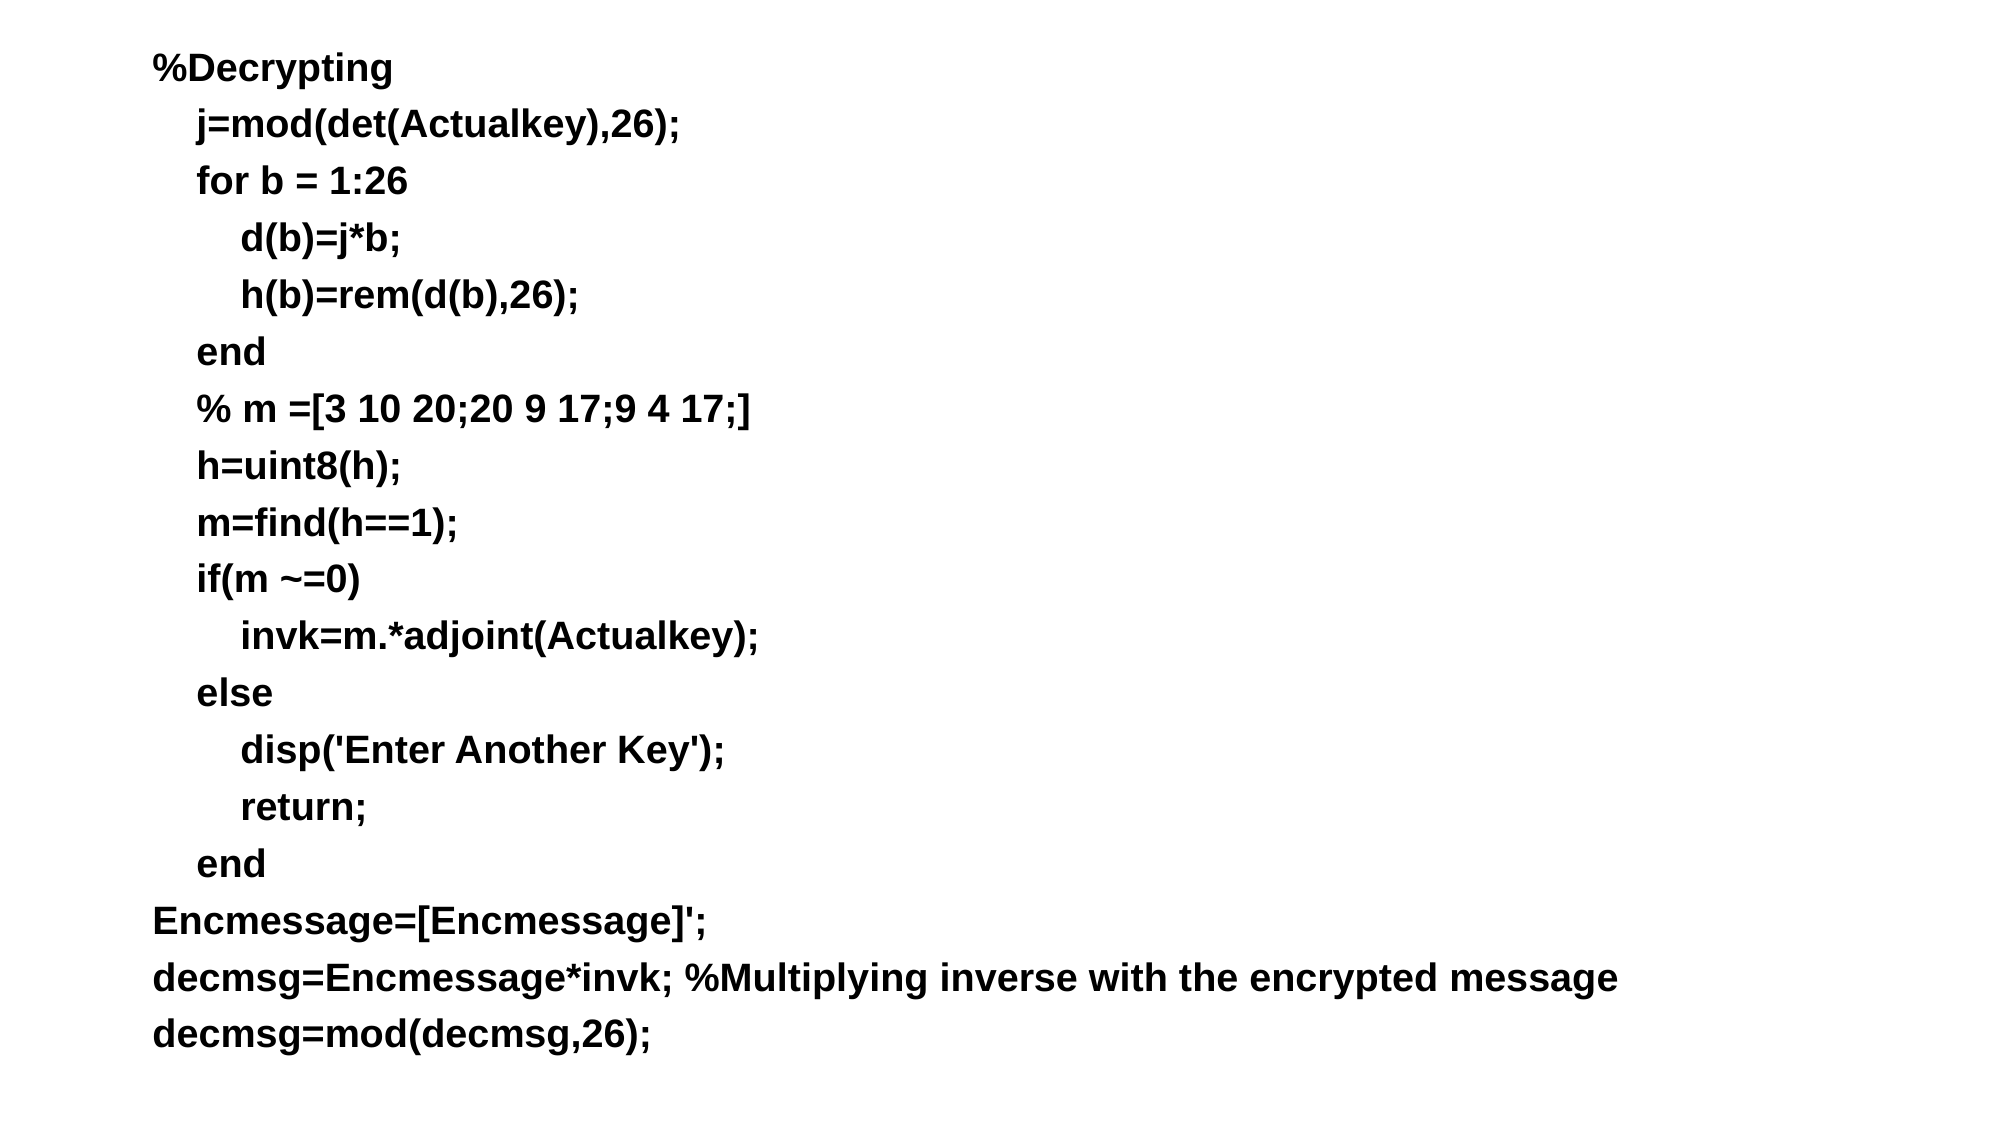

%Decrypting
    j=mod(det(Actualkey),26);
    for b = 1:26
        d(b)=j*b;
        h(b)=rem(d(b),26);
    end
    % m =[3 10 20;20 9 17;9 4 17;]
    h=uint8(h);
    m=find(h==1);
    if(m ~=0)
        invk=m.*adjoint(Actualkey);
    else
        disp('Enter Another Key');
        return;
    end
Encmessage=[Encmessage]';
decmsg=Encmessage*invk; %Multiplying inverse with the encrypted message
decmsg=mod(decmsg,26);